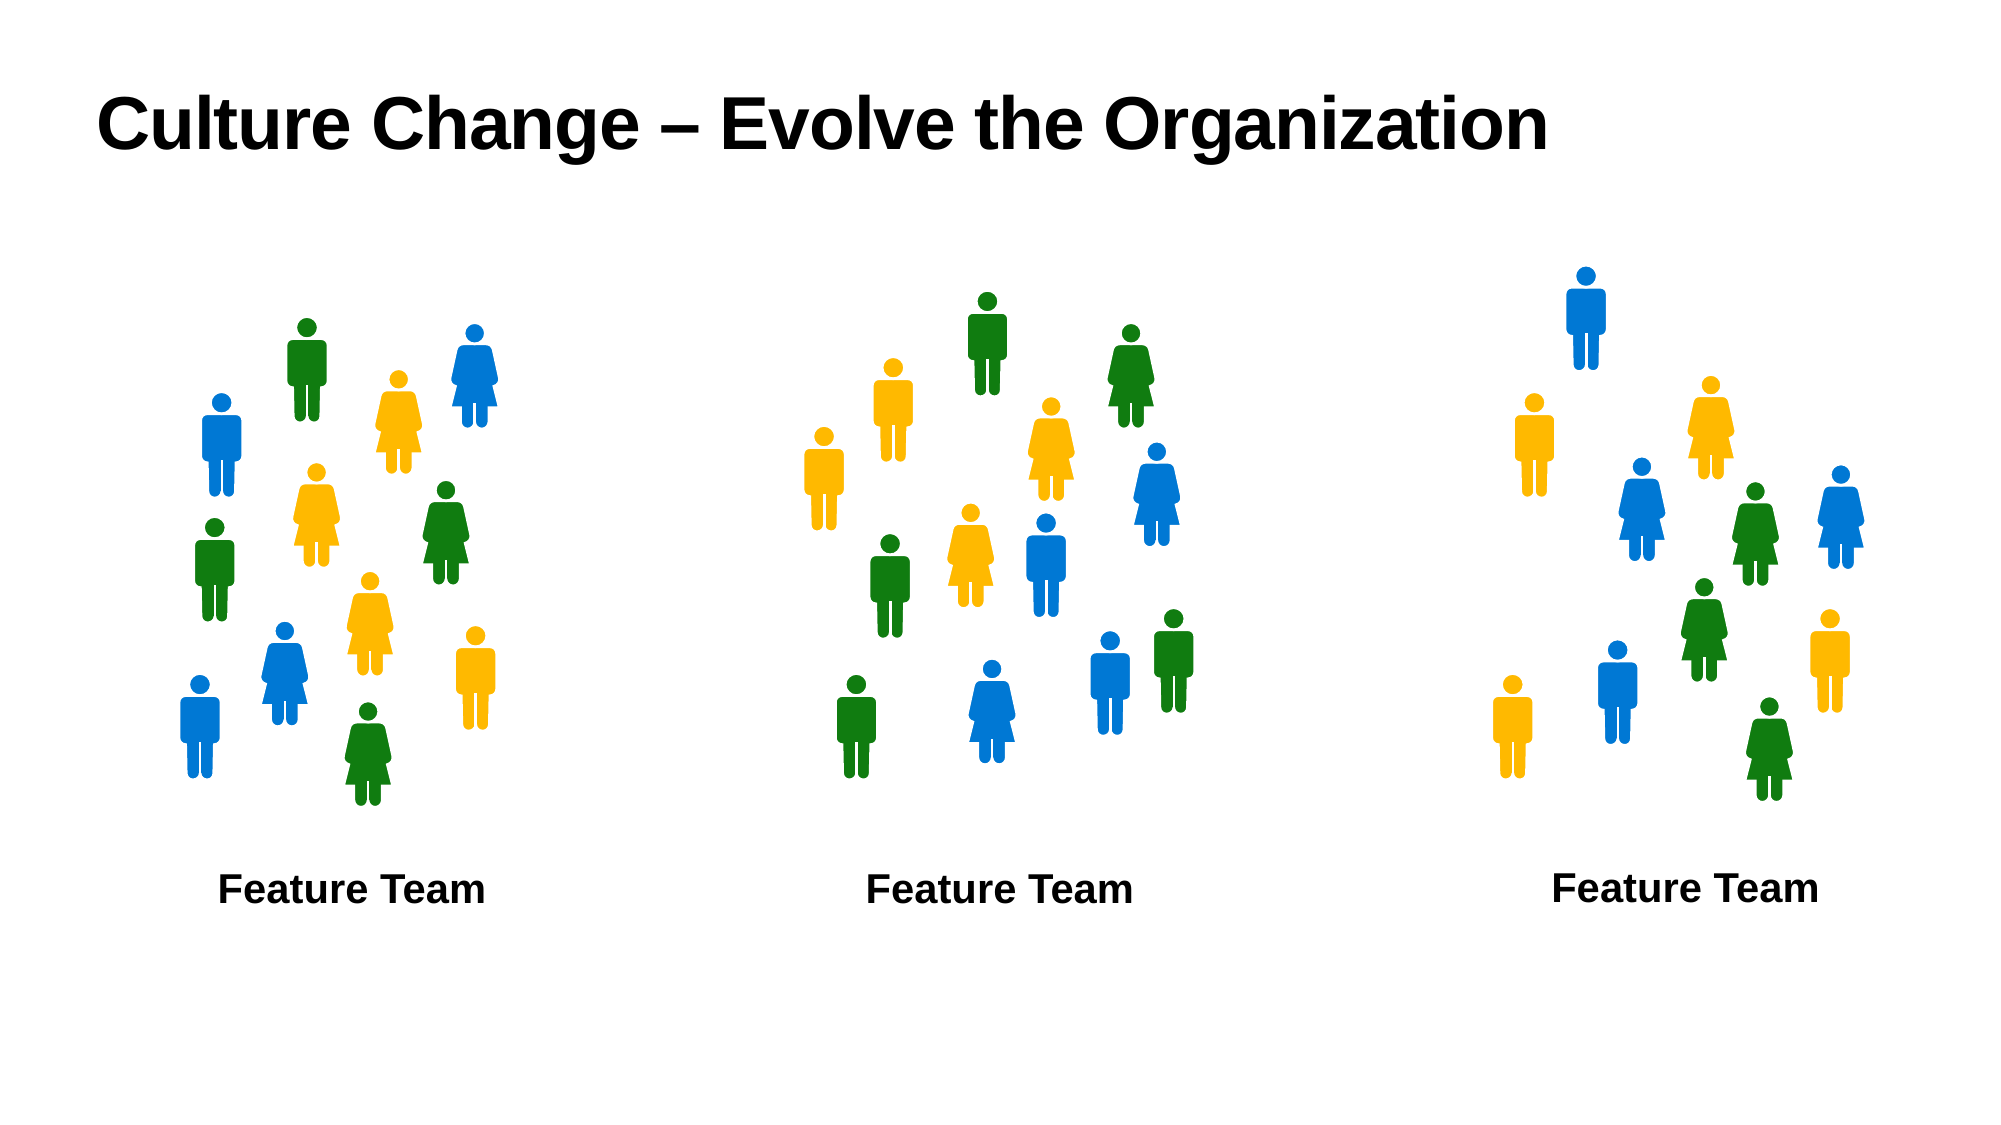

# Culture Change – Evolve the Organization

Feature Team
Feature Team
Feature Team